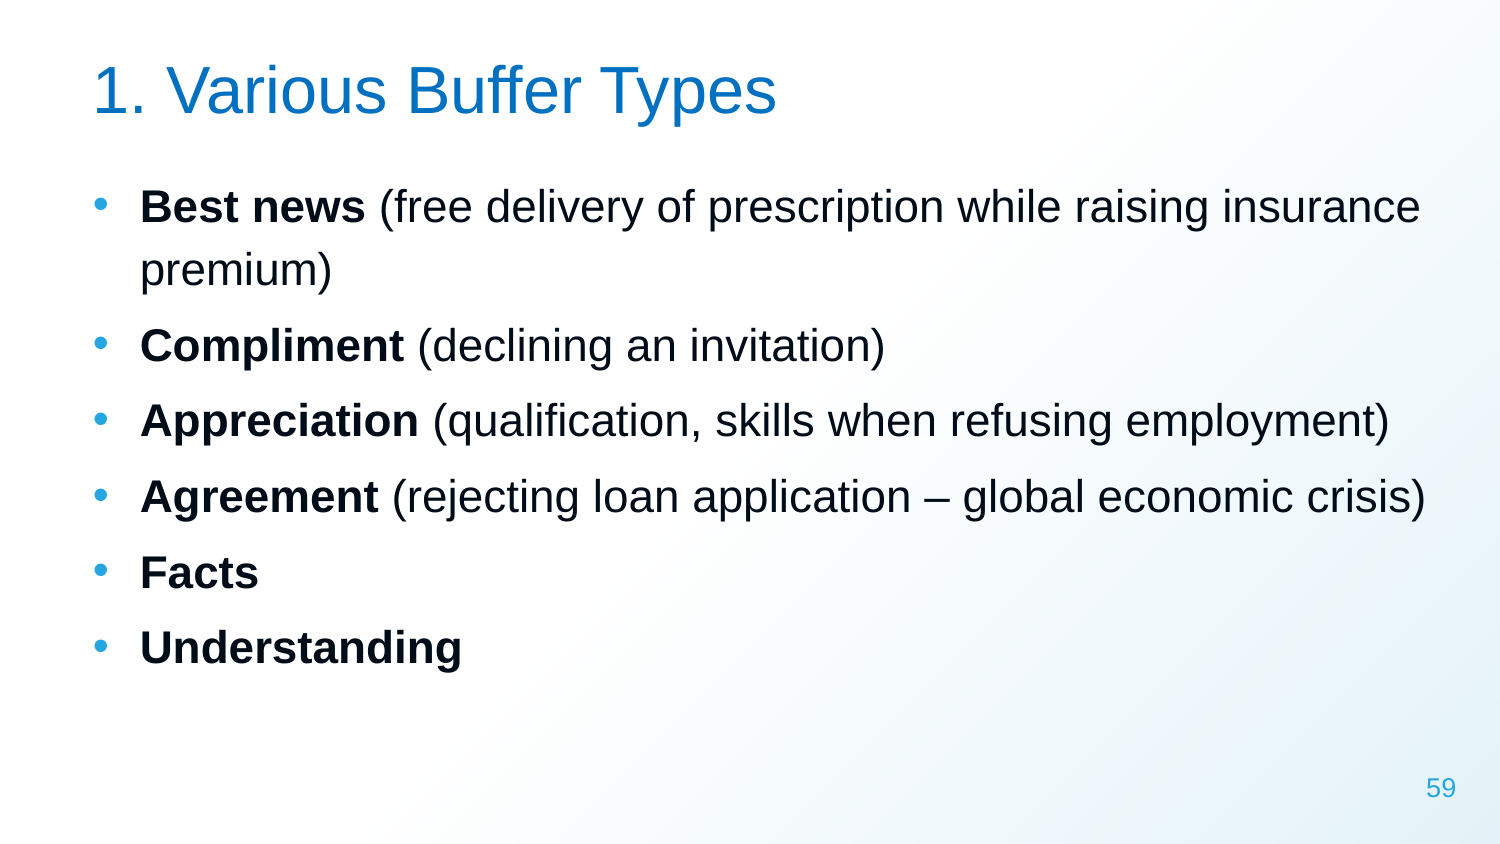

1. Various Buffer Types
Best news (free delivery of prescription while raising insurance premium)
Compliment (declining an invitation)
Appreciation (qualification, skills when refusing employment)
Agreement (rejecting loan application – global economic crisis)
Facts
Understanding

59